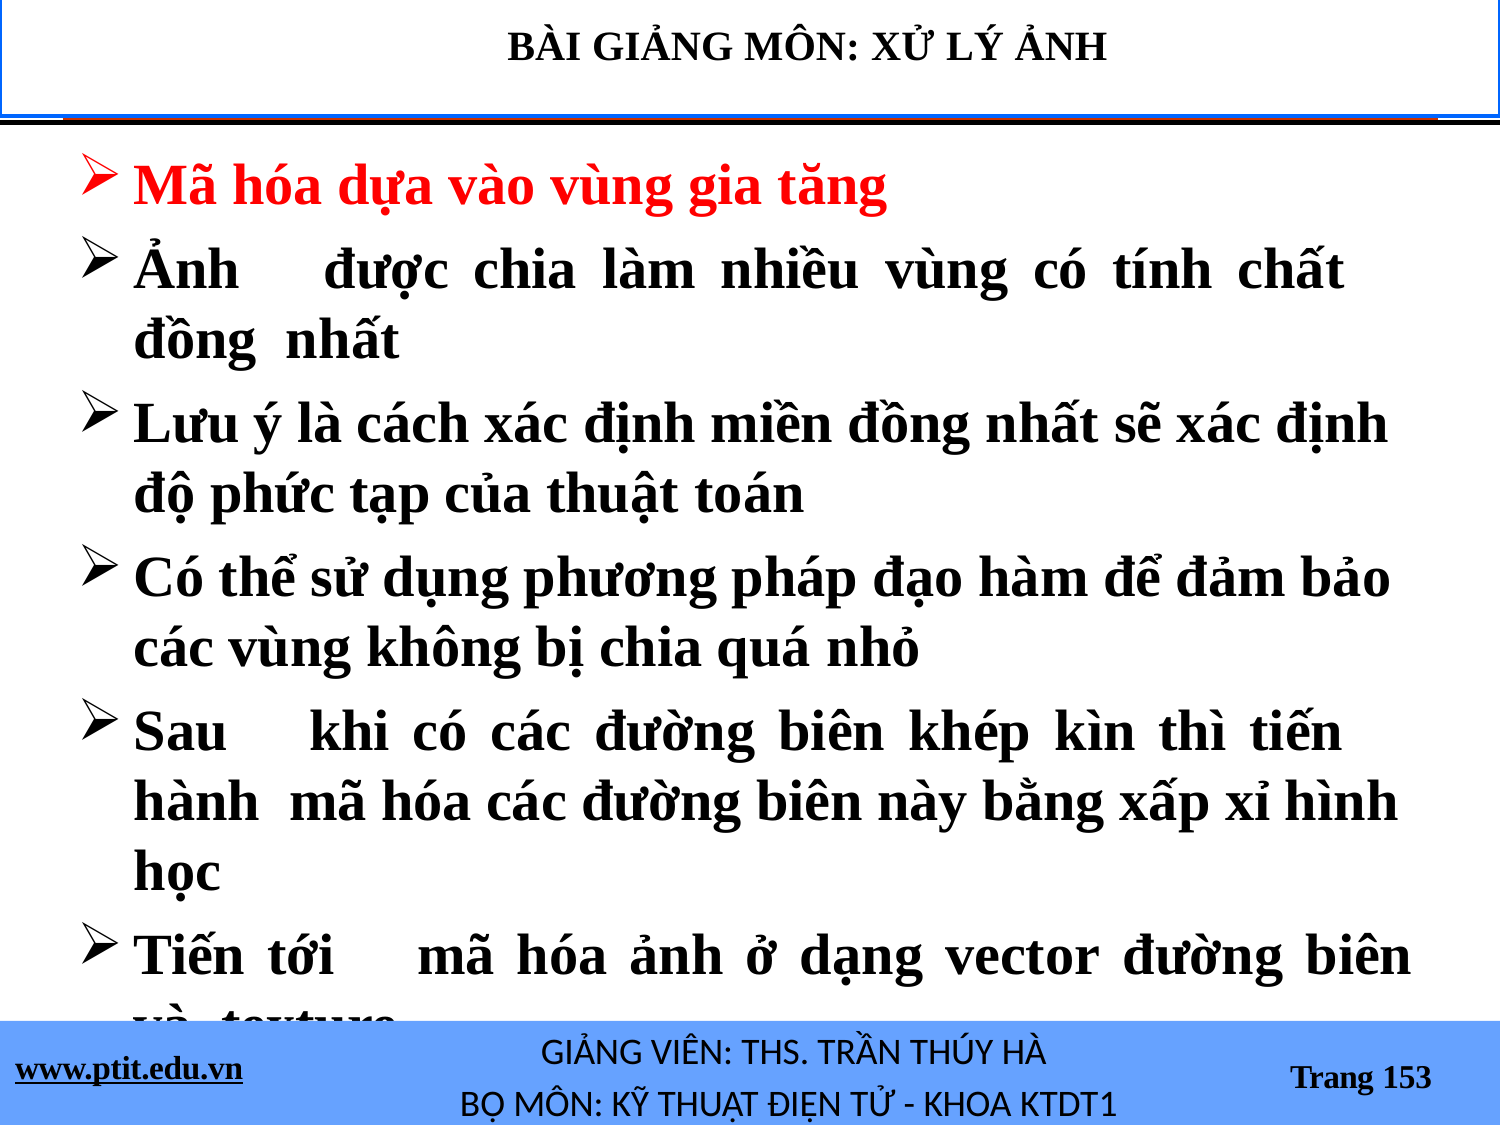

BÀI GIẢNG MÔN: XỬ LÝ ẢNH

Mã hóa dựa vào vùng gia tăng
Ảnh	được	chia	làm	nhiều	vùng	có	tính	chất	đồng  nhất
Lưu ý là cách xác định miền đồng nhất sẽ xác định  độ phức tạp của thuật toán
Có thể sử dụng phương pháp đạo hàm để đảm bảo  các vùng không bị chia quá nhỏ
Sau	khi	có	các	đường	biên	khép	kìn	thì	tiến	hành  mã hóa các đường biên này bằng xấp xỉ hình học
Tiến tới	mã	hóa	ảnh	ở	dạng	vector	đường	biên	và  texture

GIẢNG VIÊN: THS. TRẦN THÚY HÀ
BỘ MÔN: KỸ THUẬT ĐIỆN TỬ - KHOA KTDT1
www.ptit.edu.vn
Trang 153